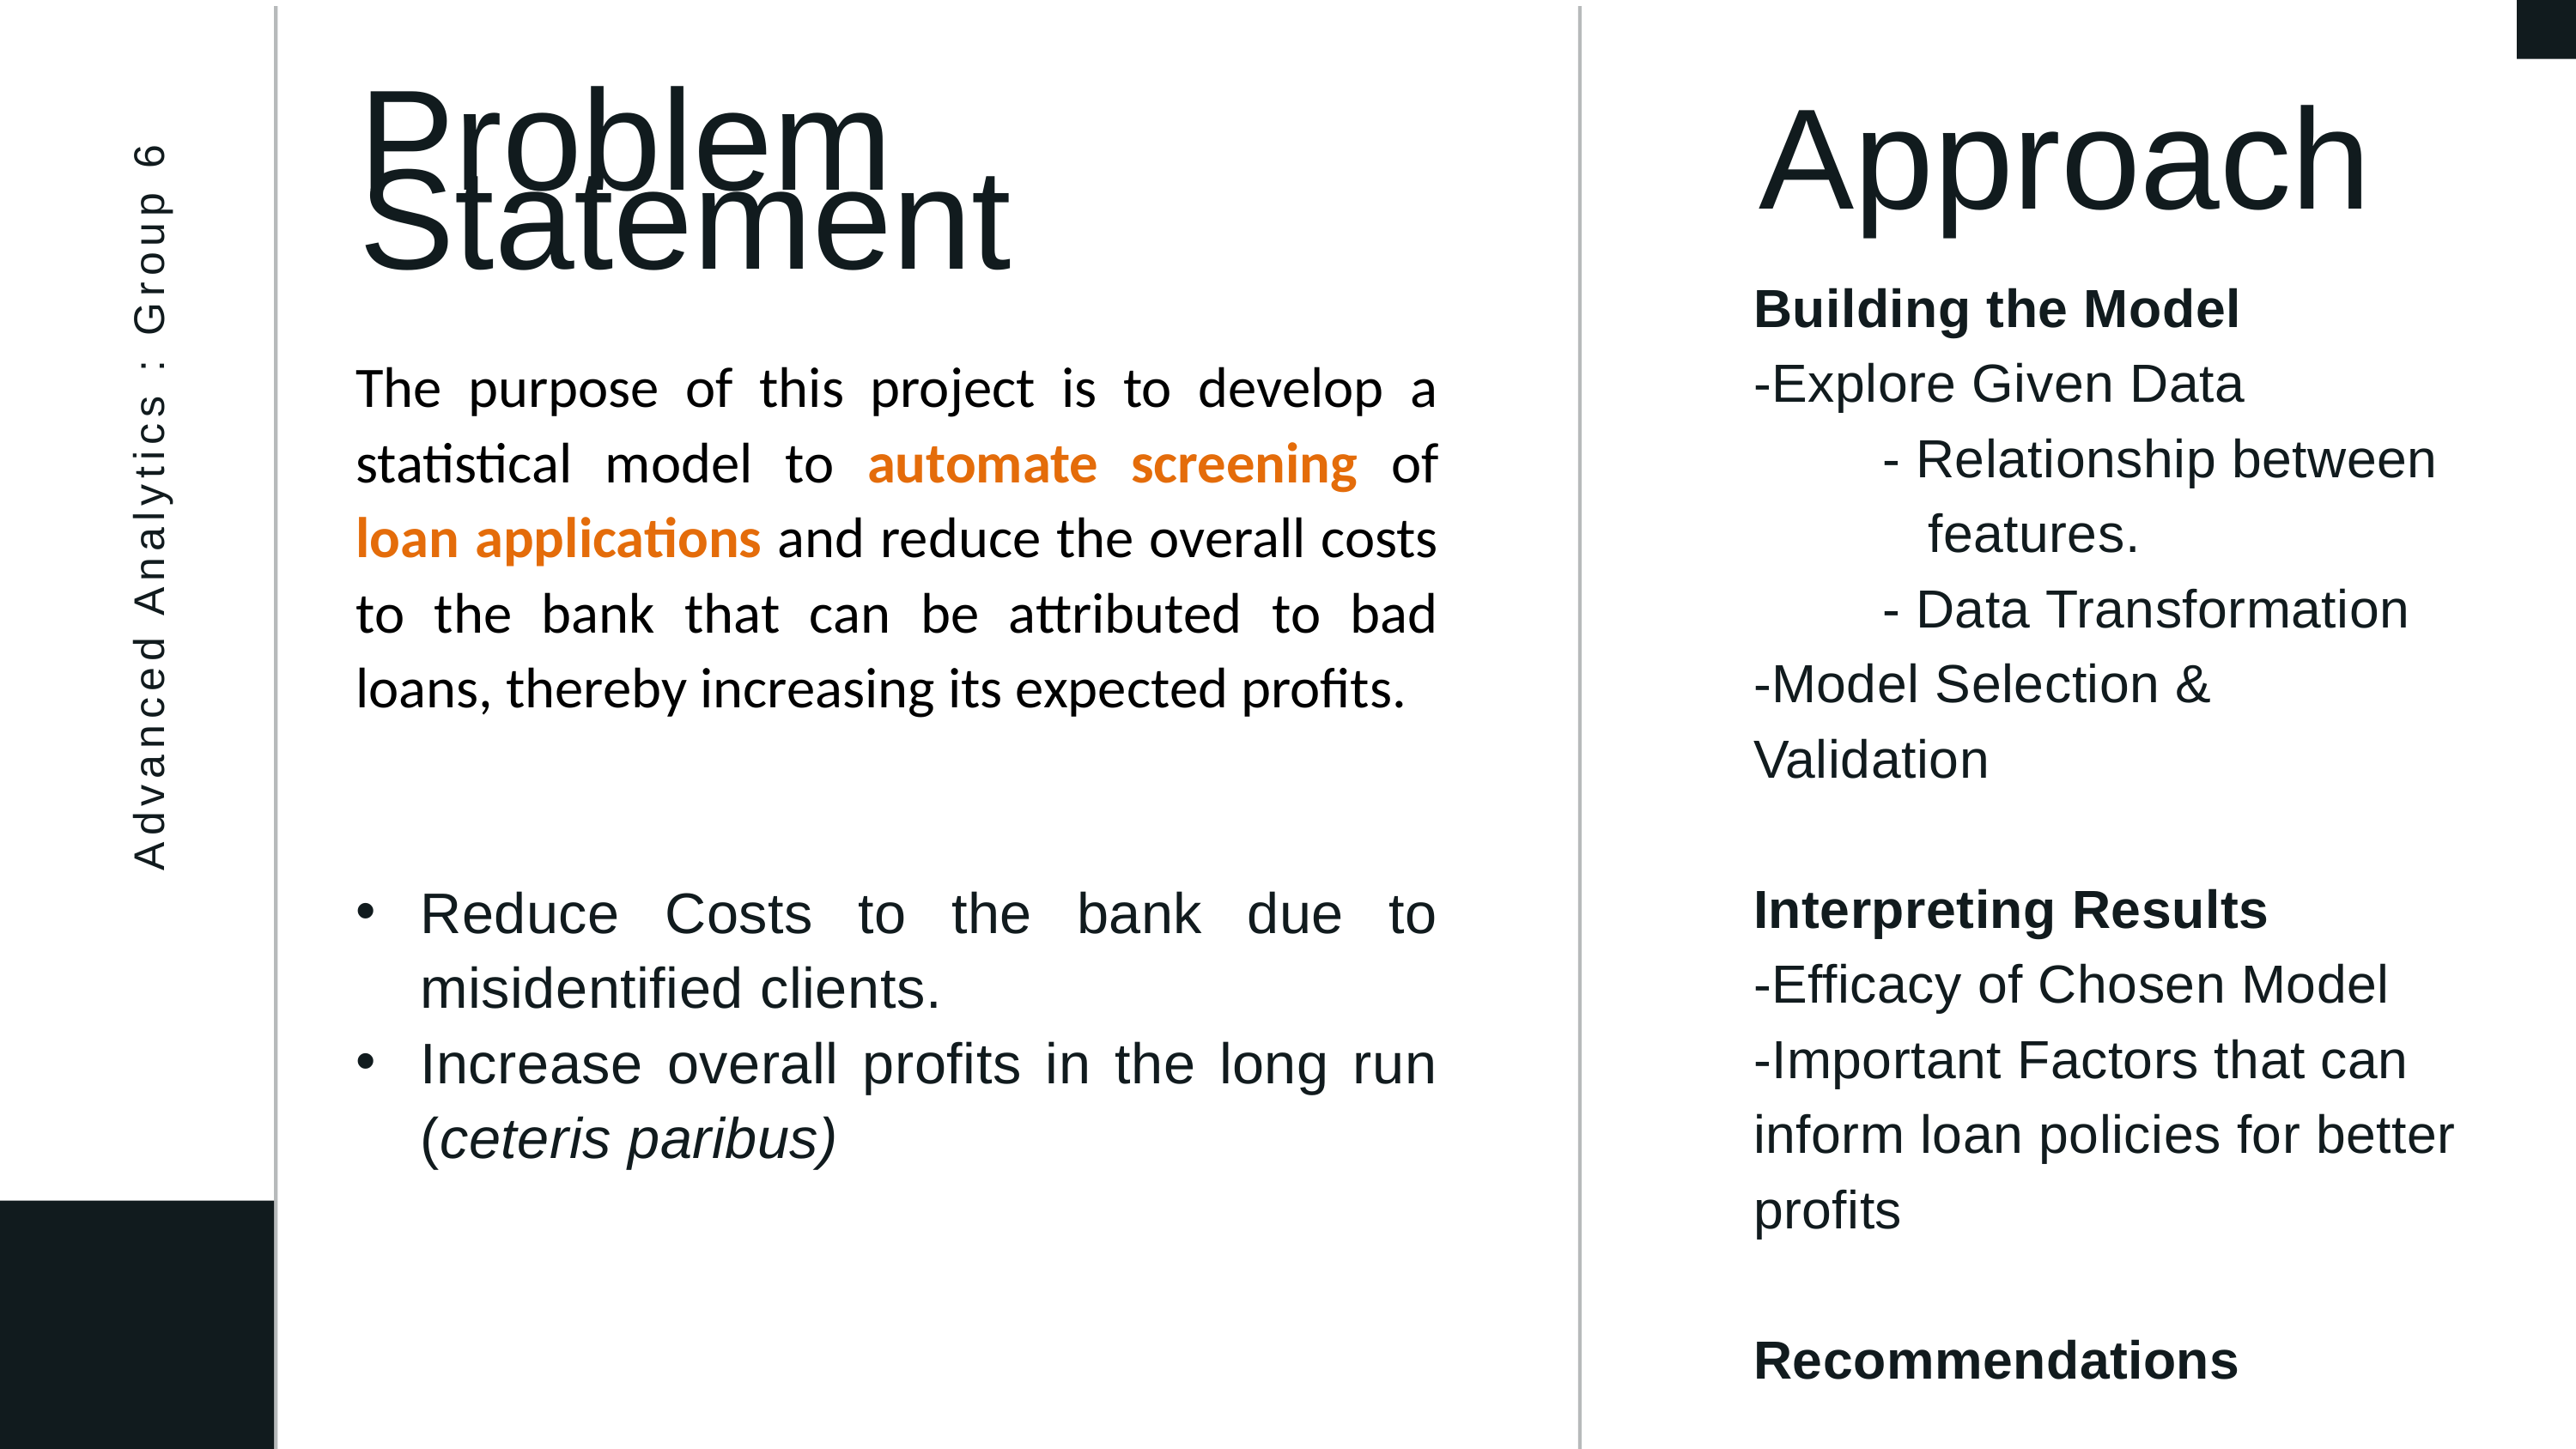

Approach
Building the Model
-Explore Given Data
 	- Relationship between 	   features.
	- Data Transformation
-Model Selection & Validation

Interpreting Results
-Efficacy of Chosen Model
-Important Factors that can inform loan policies for better profits
Recommendations

Problem Statement
The purpose of this project is to develop a statistical model to automate screening of loan applications and reduce the overall costs to the bank that can be attributed to bad loans, thereby increasing its expected profits.

Reduce Costs to the bank due to misidentified clients.
Increase overall profits in the long run (ceteris paribus)

Advanced Analytics : Group 6